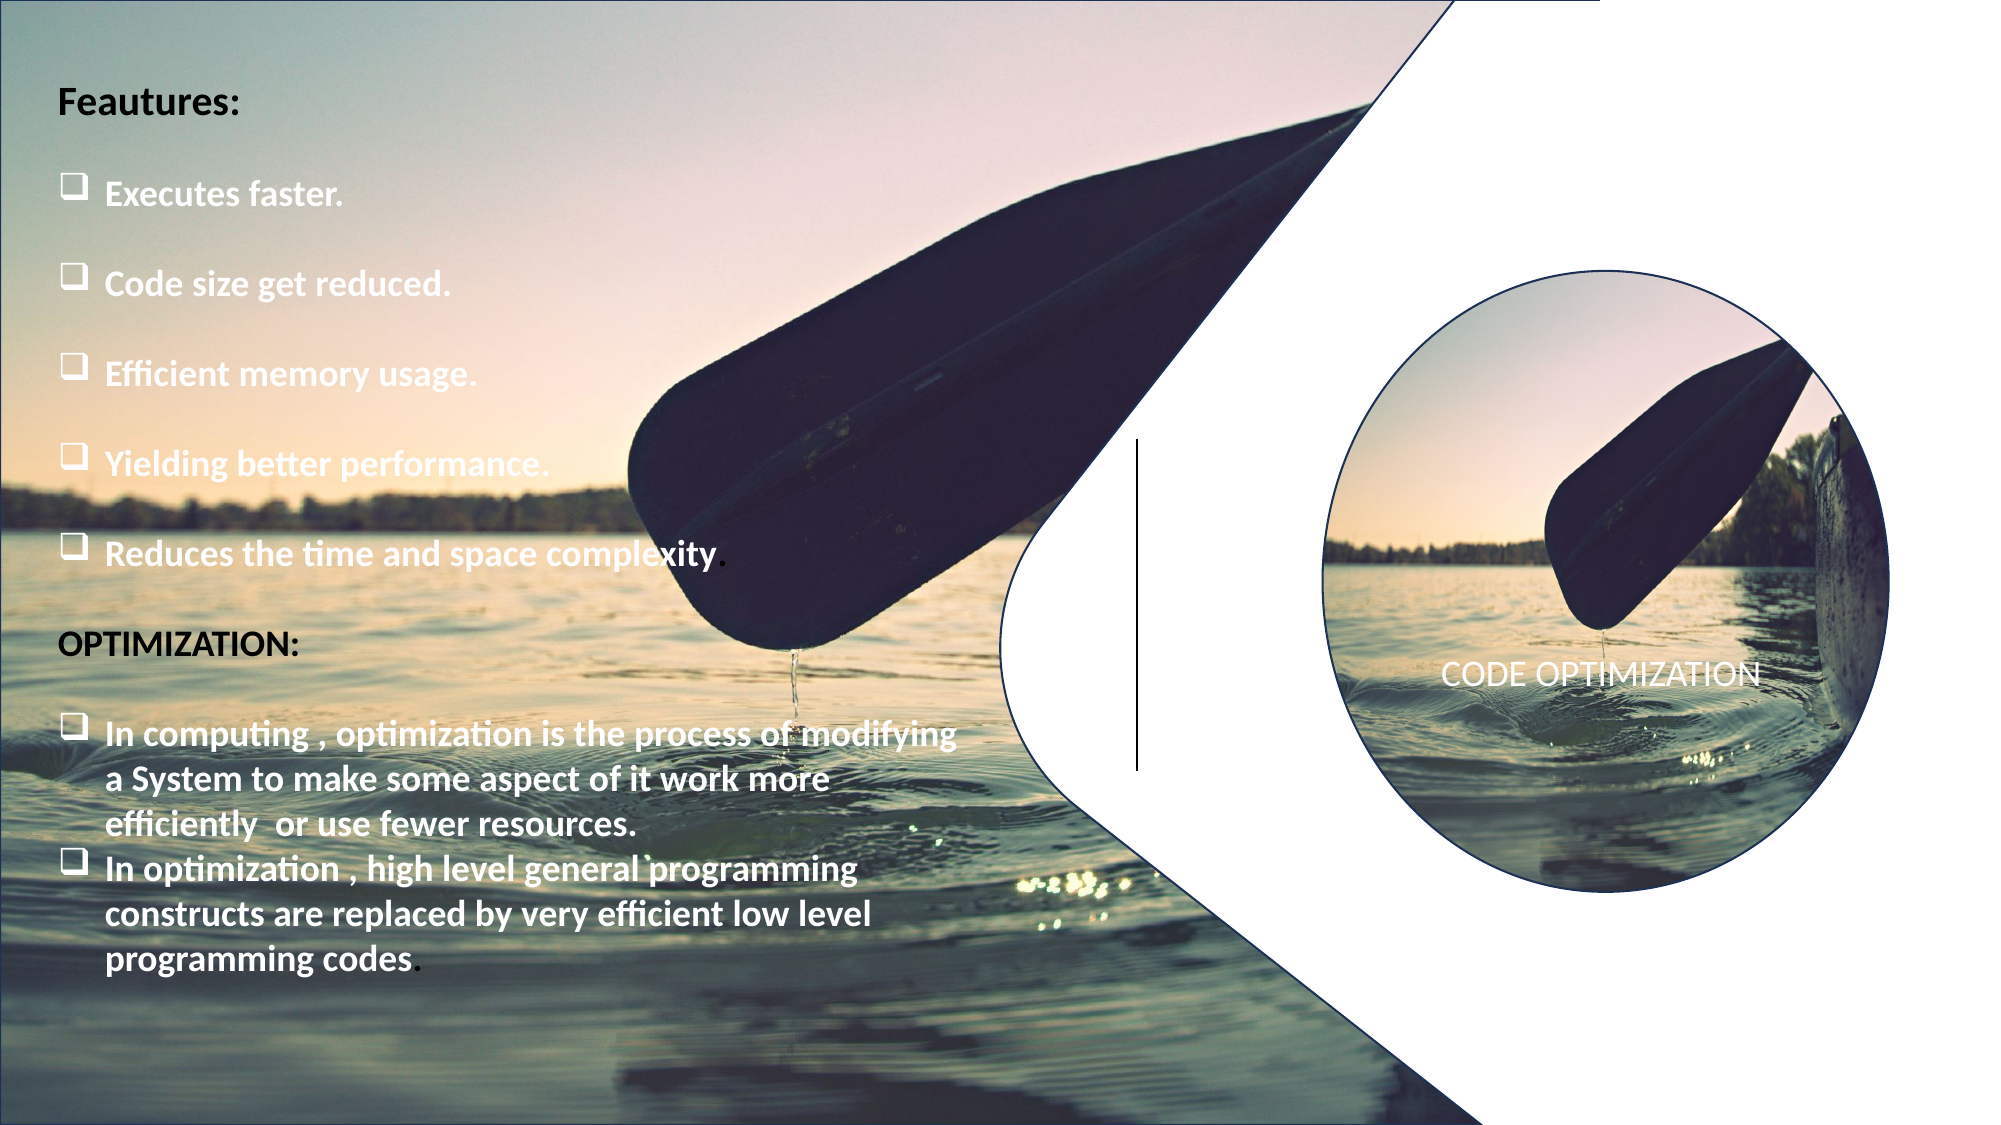

Feautures:

Executes faster.

Code size get reduced.

Efficient memory usage.

Yielding better performance.

Reduces the time and space complexity.

OPTIMIZATION:

In computing , optimization is the process of modifying a System to make some aspect of it work more efficiently  or use fewer resources.
In optimization , high level general programming constructs are replaced by very efficient low level programming codes.

PROBLEM STATEMENT:

CODE OPTIMIZATION